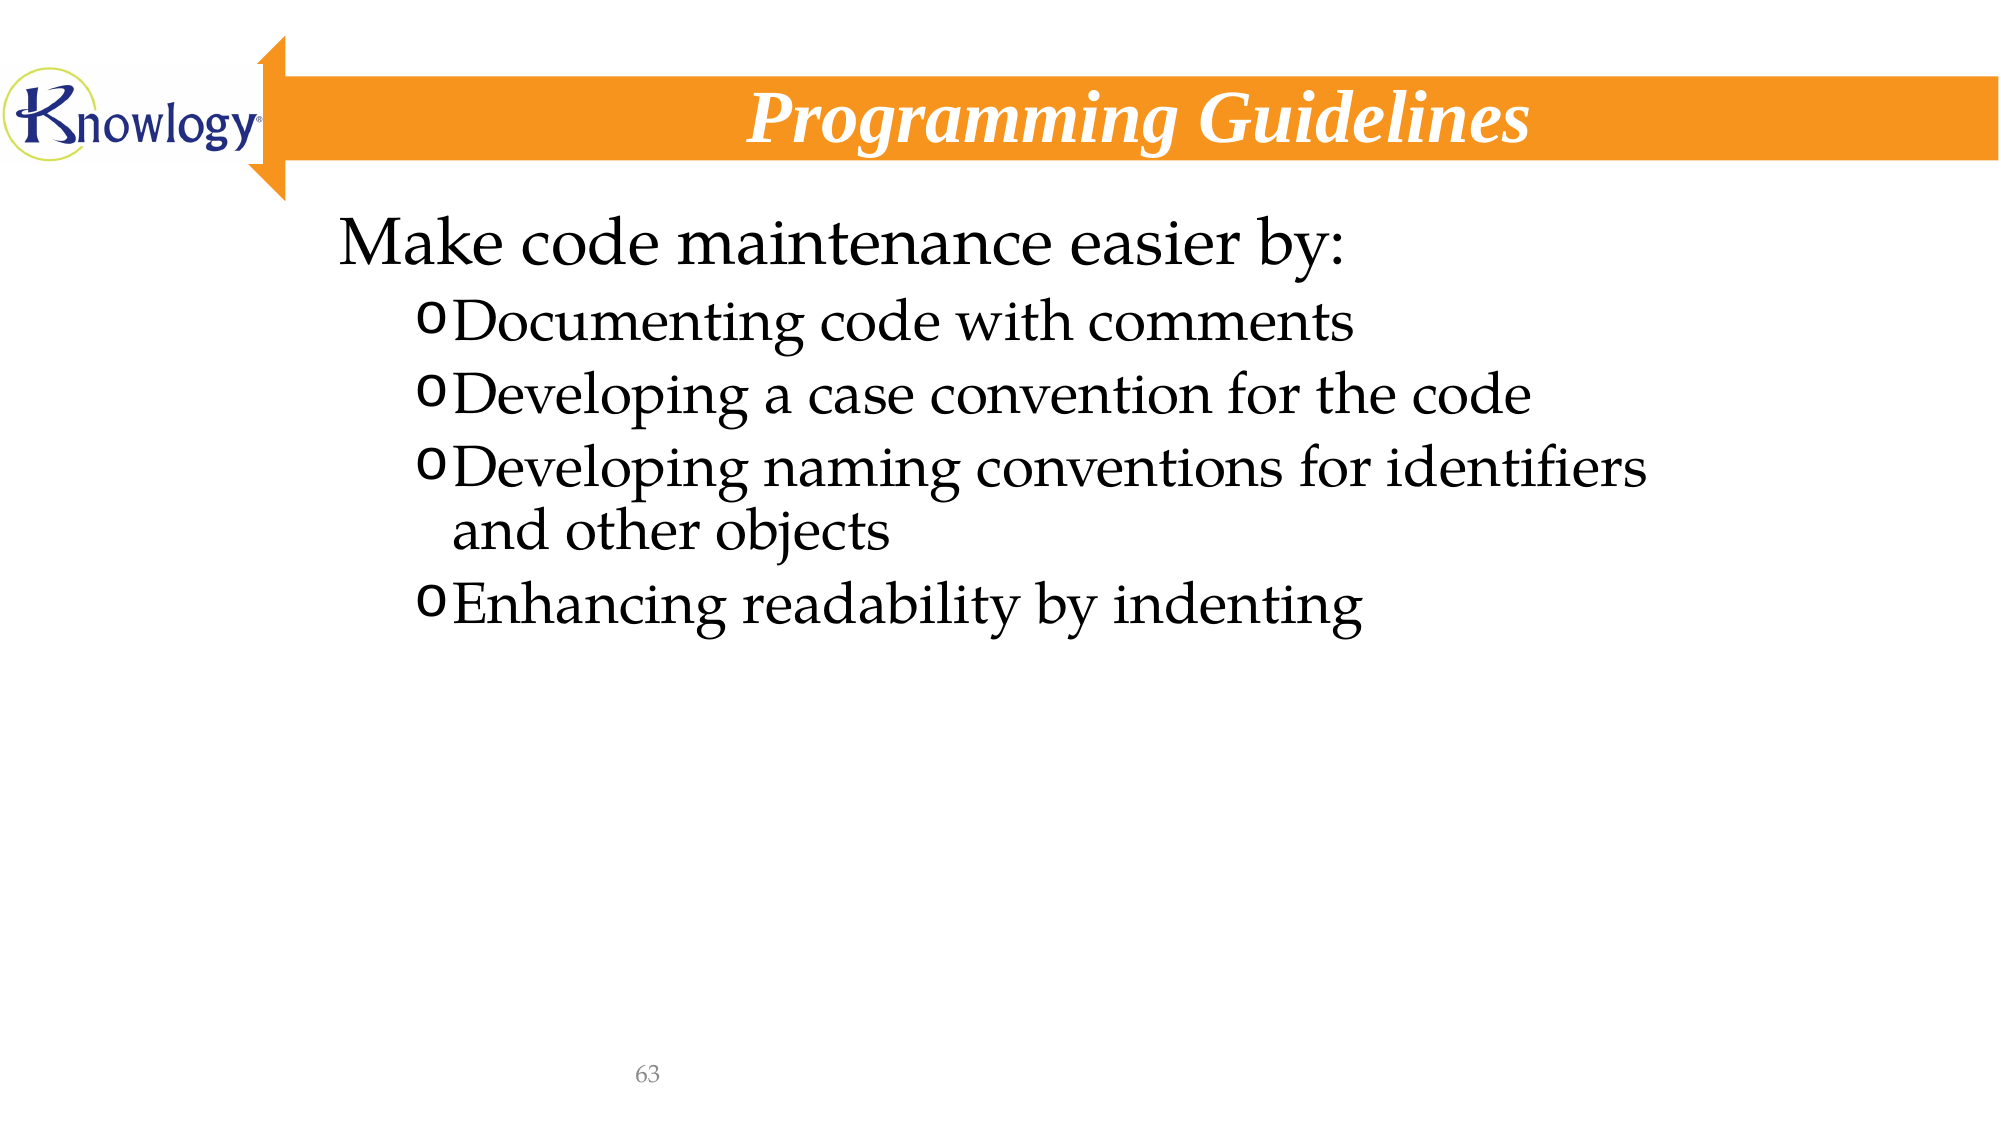

# Programming Guidelines
Make code maintenance easier by:
Documenting code with comments
Developing a case convention for the code
Developing naming conventions for identifiers and other objects
Enhancing readability by indenting
63